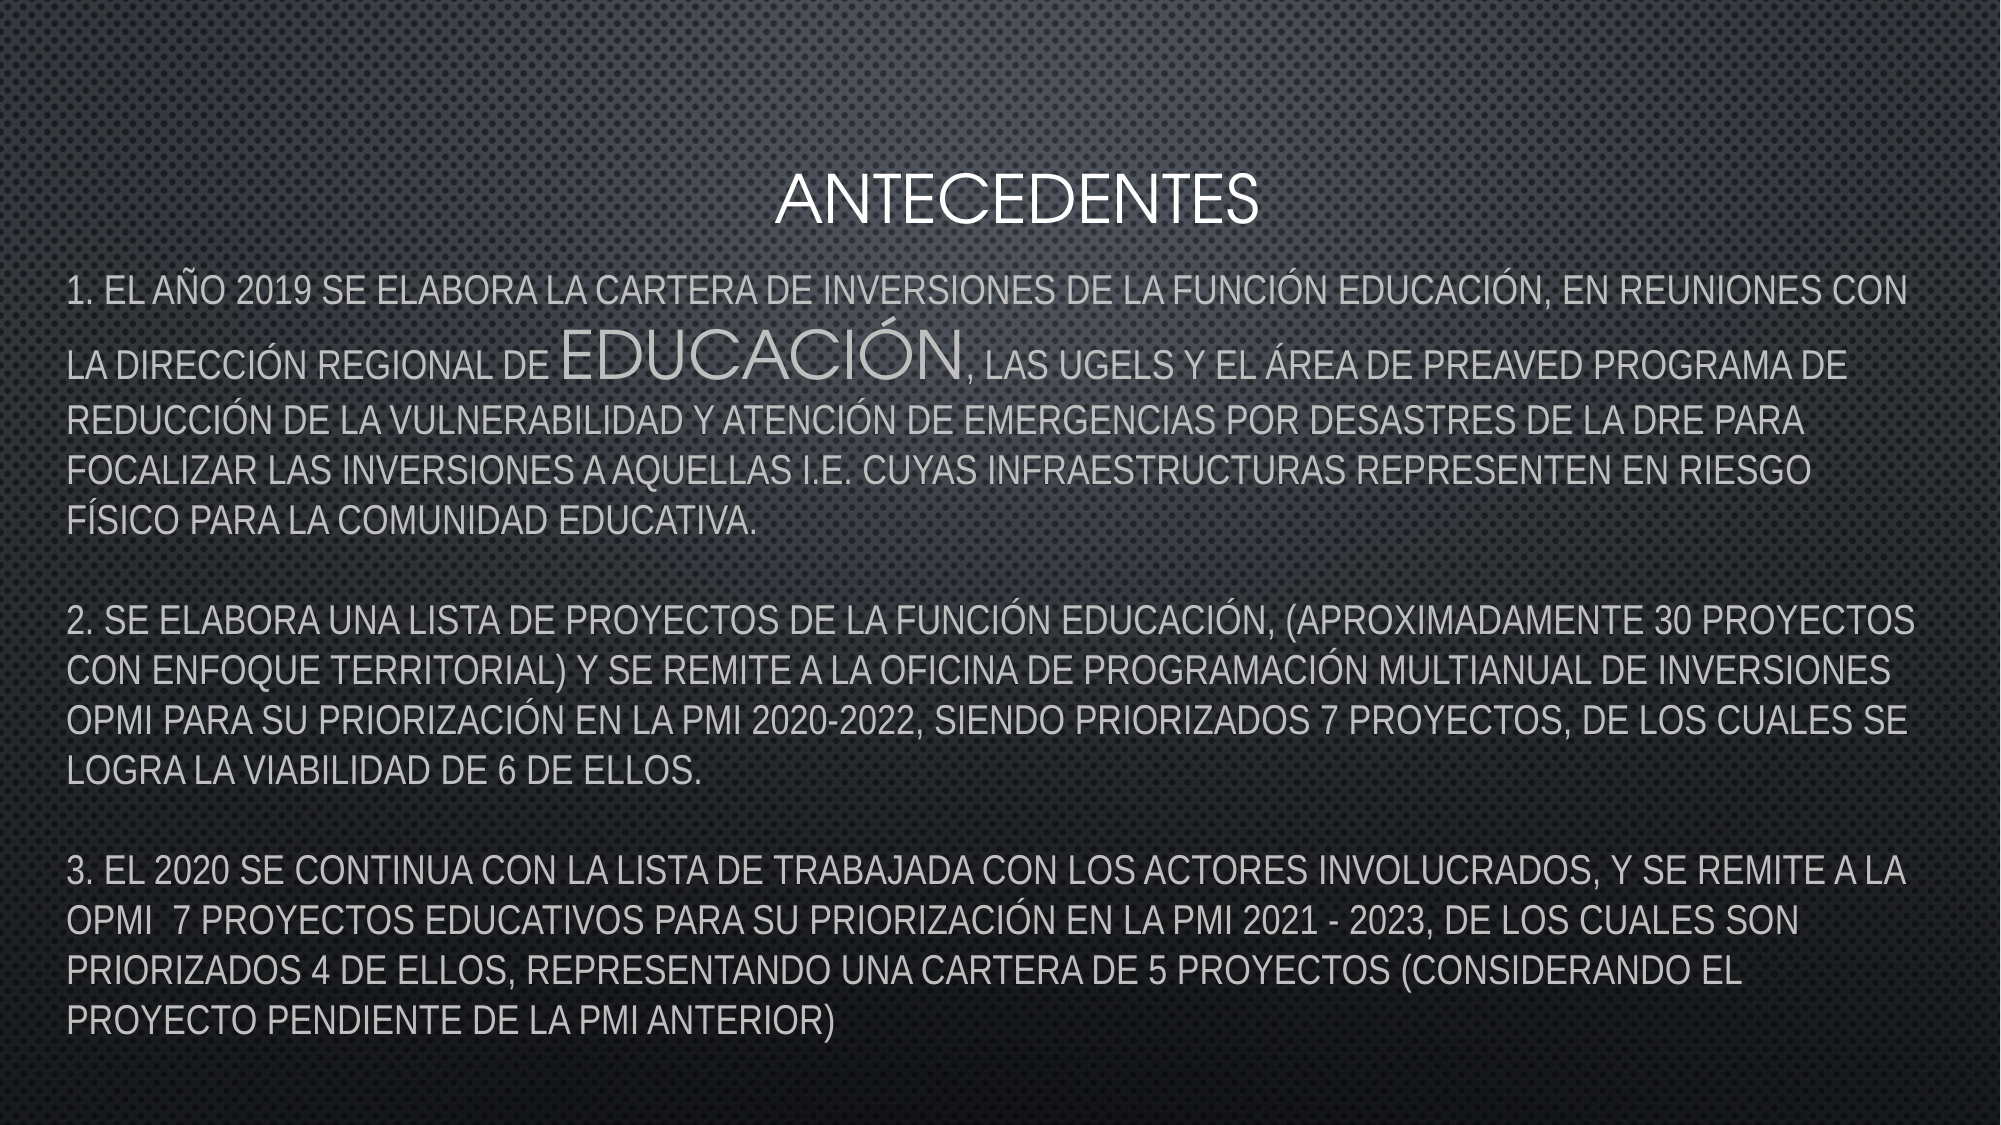

Antecedentes
# 1. El año 2019 se elabora la cartera de inversiones de la Función Educación, en reuniones con la Dirección Regional de Educación, las UGELs y el área de PREAVED Programa de Reducción de la Vulnerabilidad y Atención de Emergencias por Desastres de la DRE para focalizar las inversiones a aquellas I.E. cuyas infraestructuras representen en riesgo físico para la comunidad educativa. 2. Se elabora una lista de proyectos de la función educación, (aproximadamente 30 proyectos con enfoque territorial) y se remite a la Oficina de Programación Multianual de Inversiones OPMI para su priorización en la PMI 2020-2022, siendo priorizados 7 proyectos, de los cuales se logra la viabilidad de 6 de ellos. 3. El 2020 se continua con la lista de trabajada con los actores involucrados, y se remite a la OPMI  7 proyectos educativos para su priorización en la PMI 2021 - 2023, de los cuales son priorizados 4 de ellos, representando una cartera de 5 proyectos (considerando el proyecto pendiente de la PMI anterior)